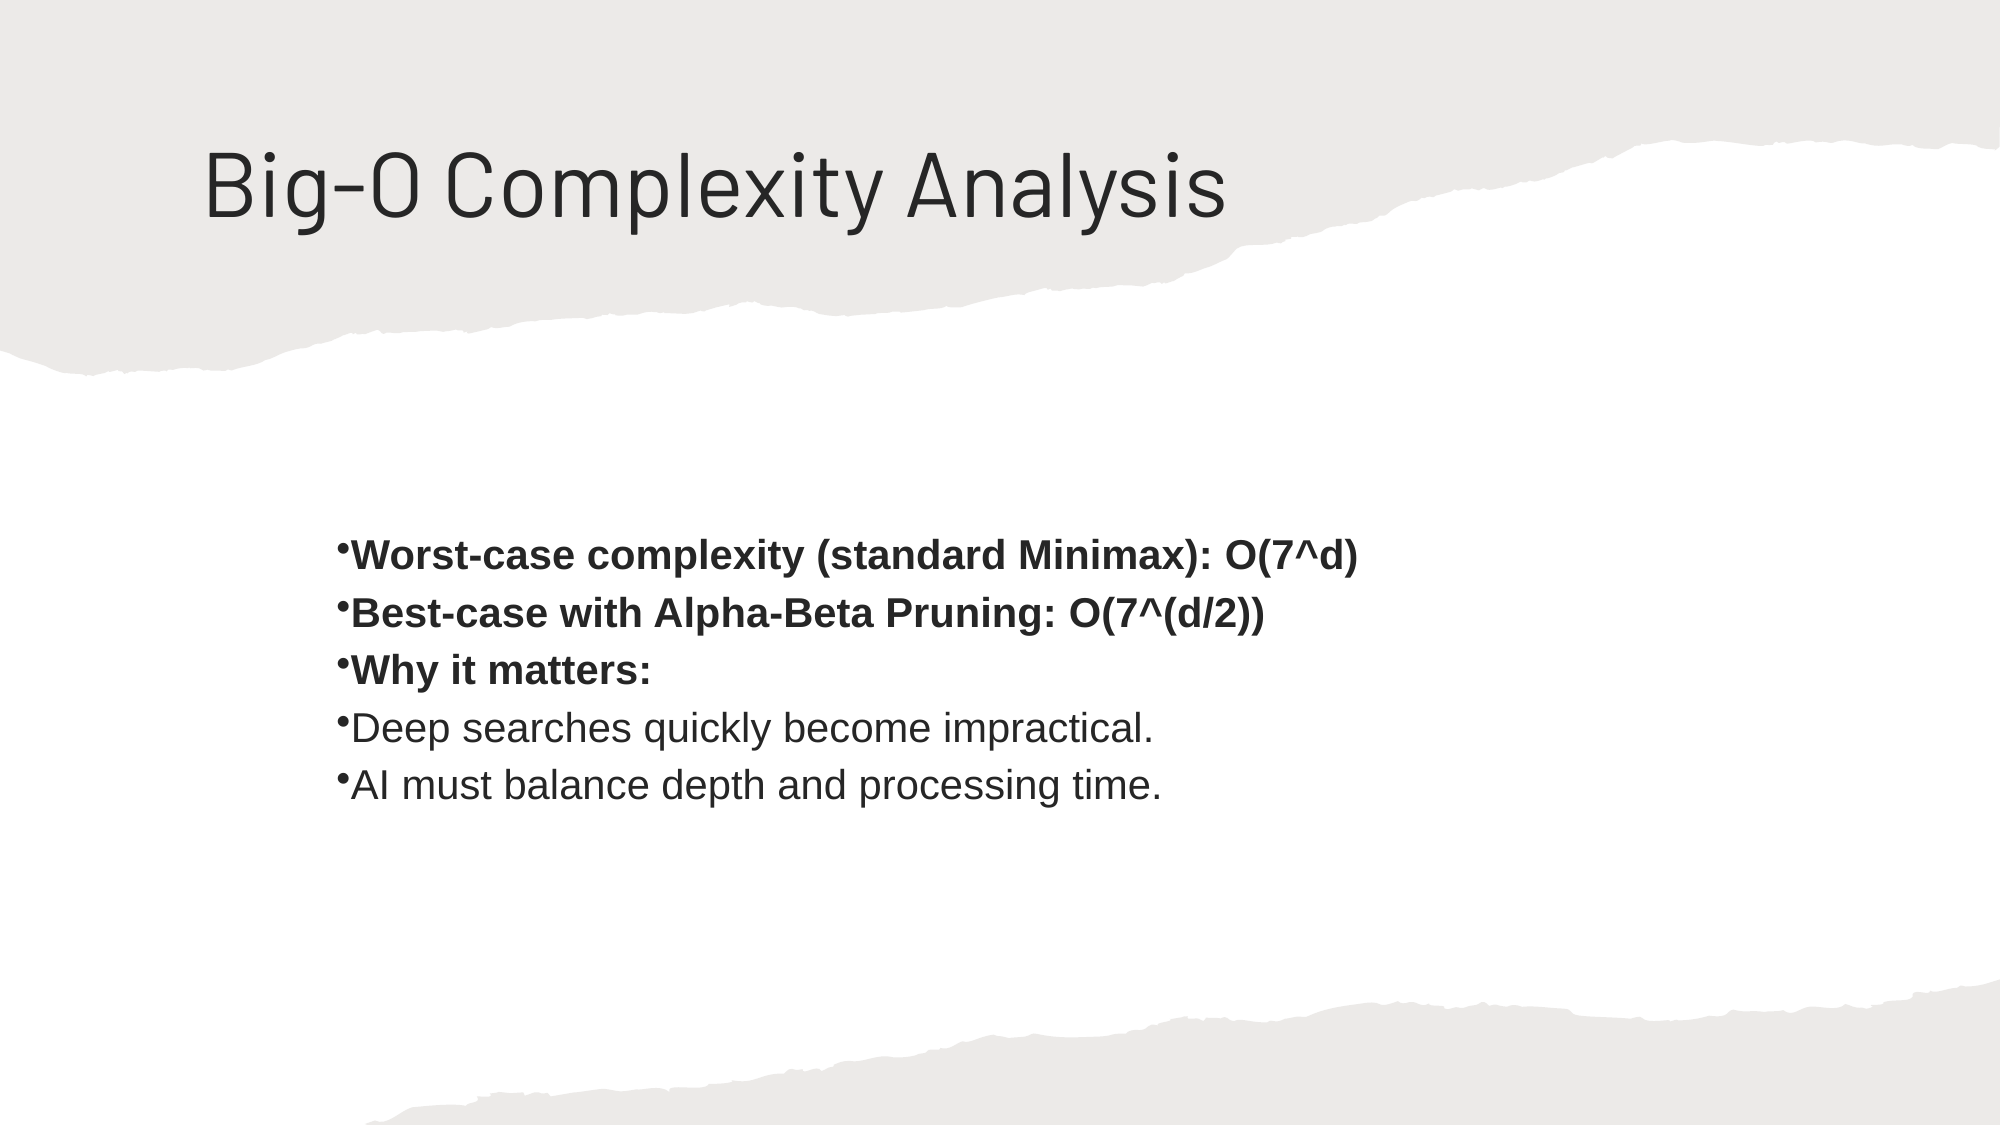

# Big-O Complexity Analysis
Worst-case complexity (standard Minimax): O(7^d)
Best-case with Alpha-Beta Pruning: O(7^(d/2))
Why it matters:
Deep searches quickly become impractical.
AI must balance depth and processing time.